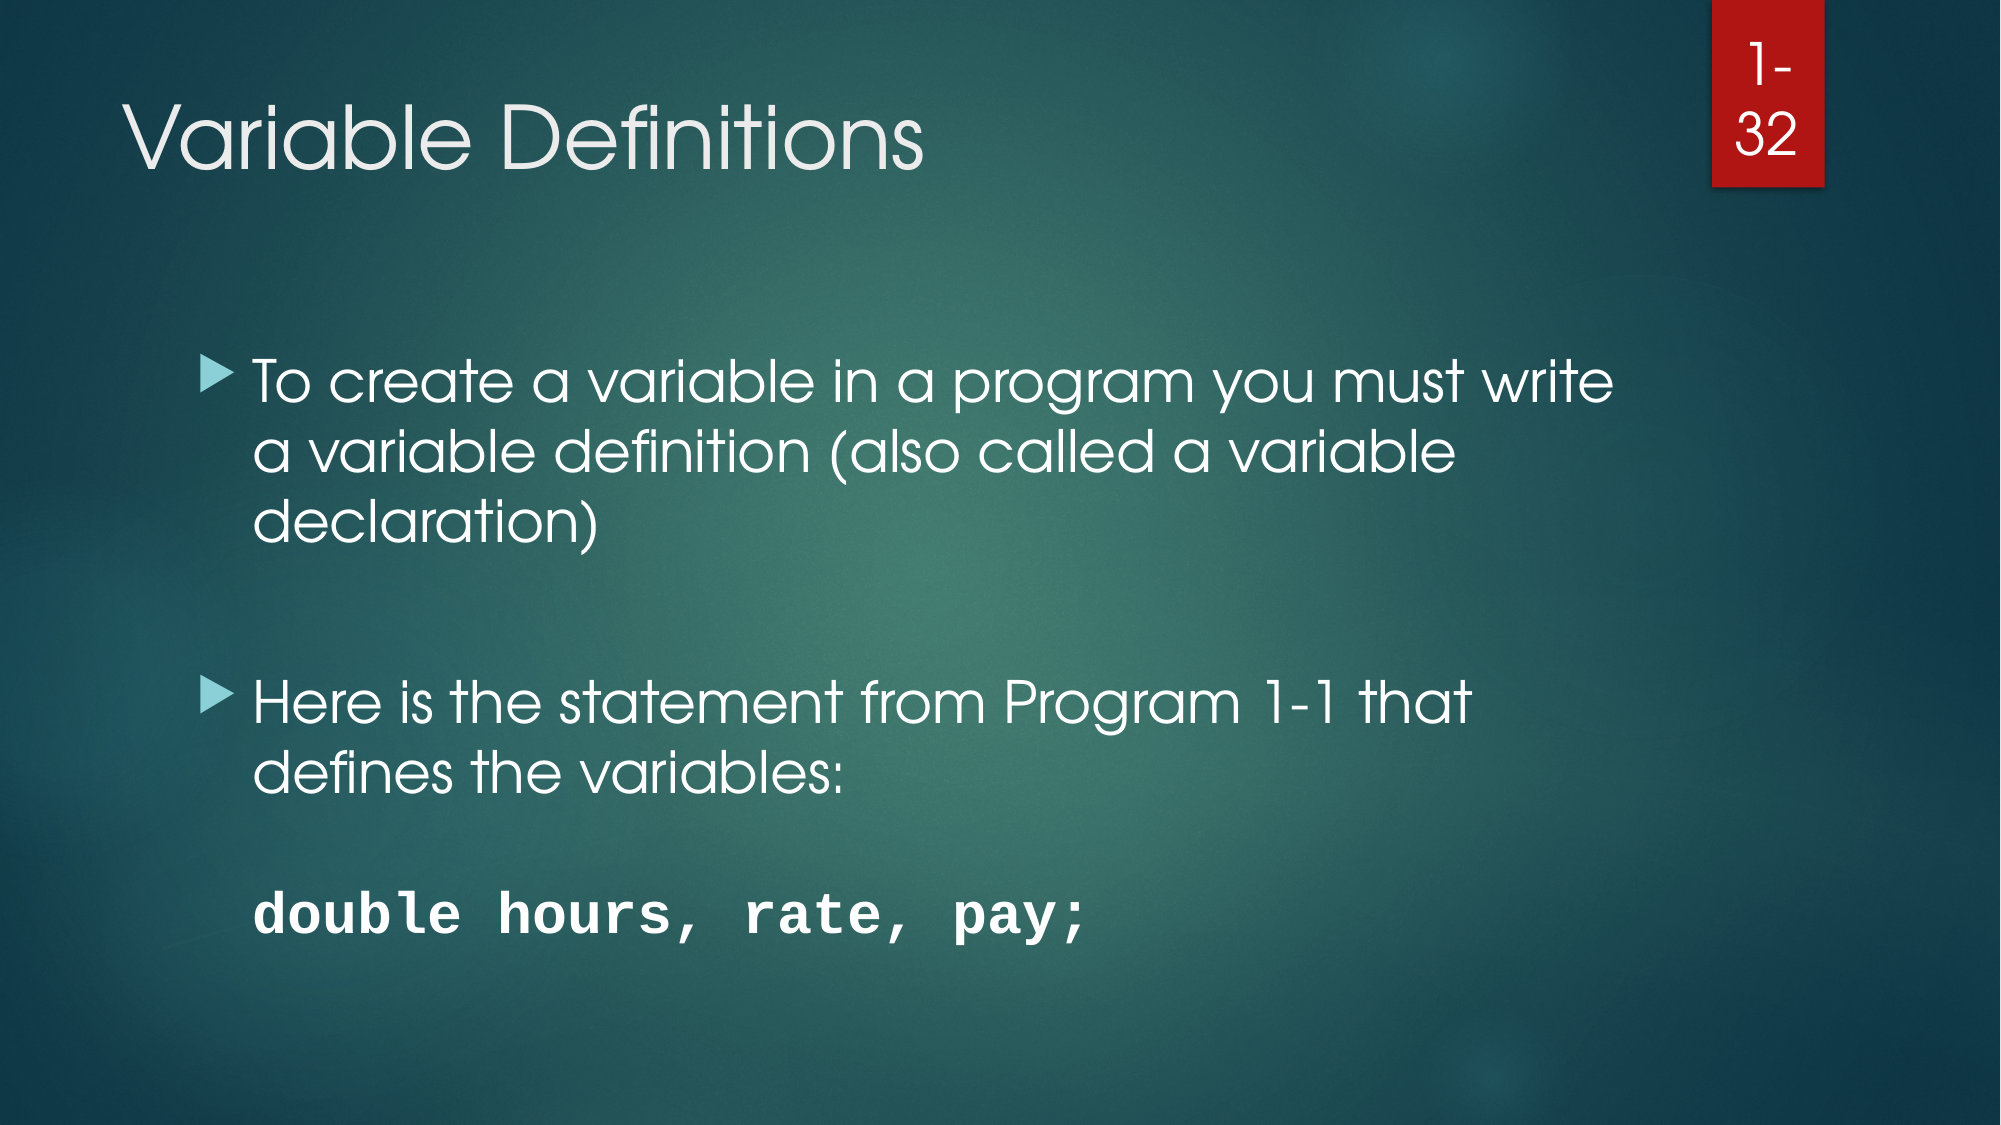

1-32
# Variable Definitions
To create a variable in a program you must write a variable definition (also called a variable declaration)

Here is the statement from Program 1-1 that defines the variables:
double hours, rate, pay;